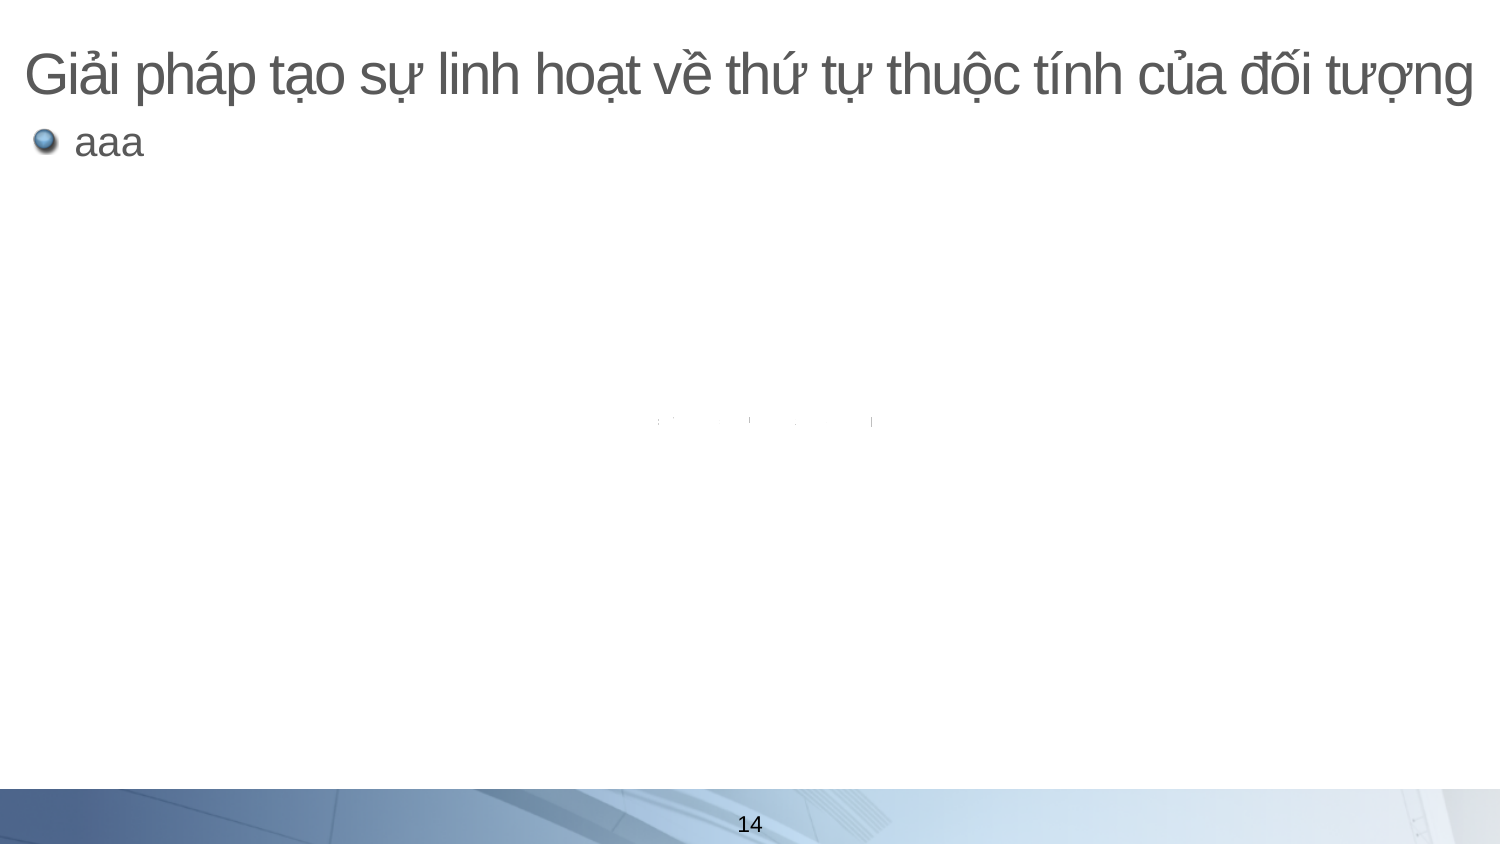

# Giải pháp tạo sự linh hoạt về thứ tự thuộc tính của đối tượng
aaa